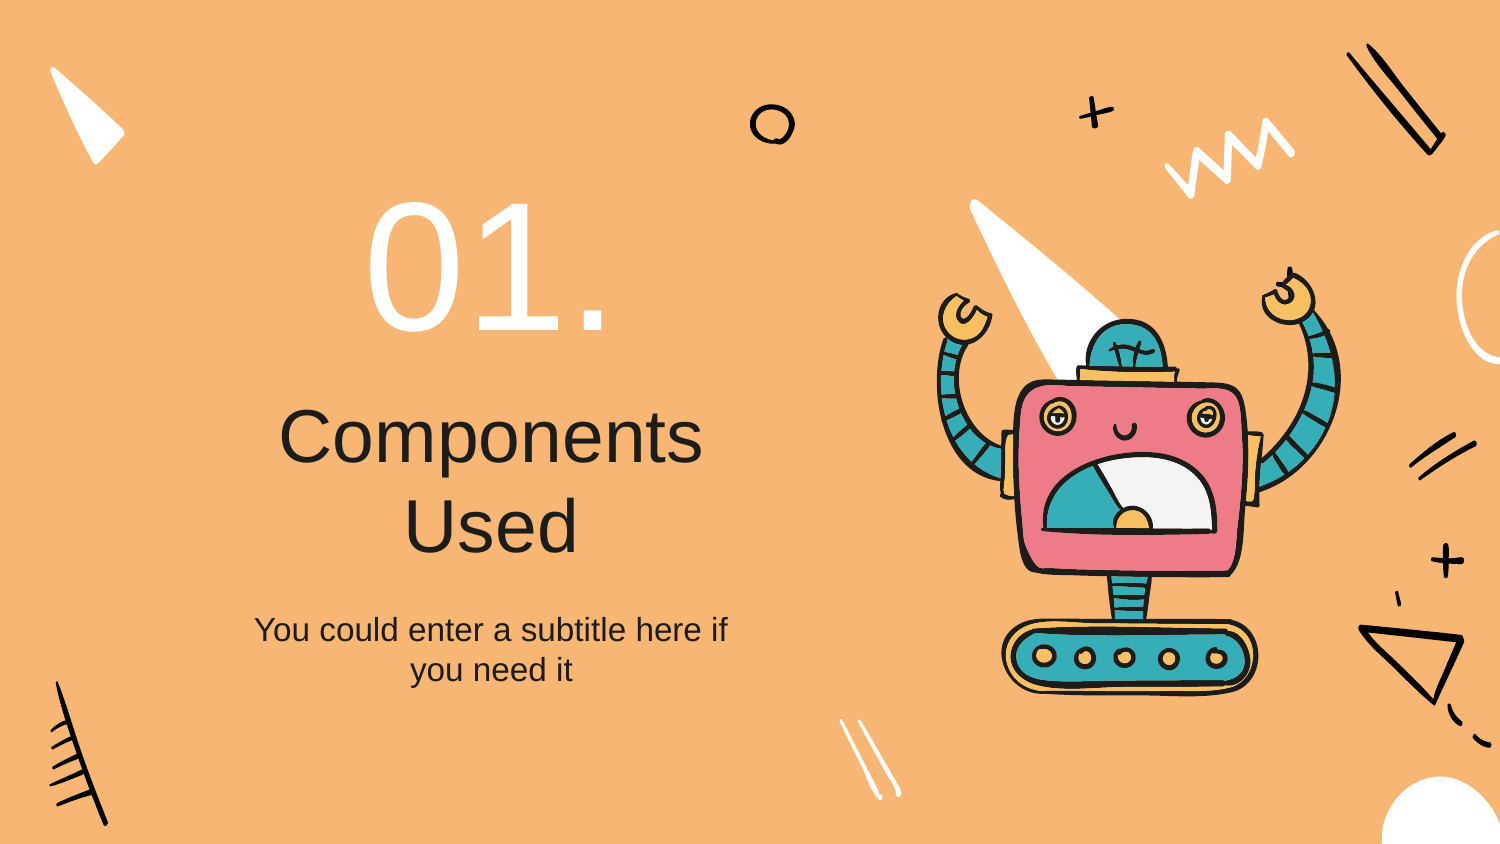

01.

# Components Used

You could enter a subtitle here if you need it